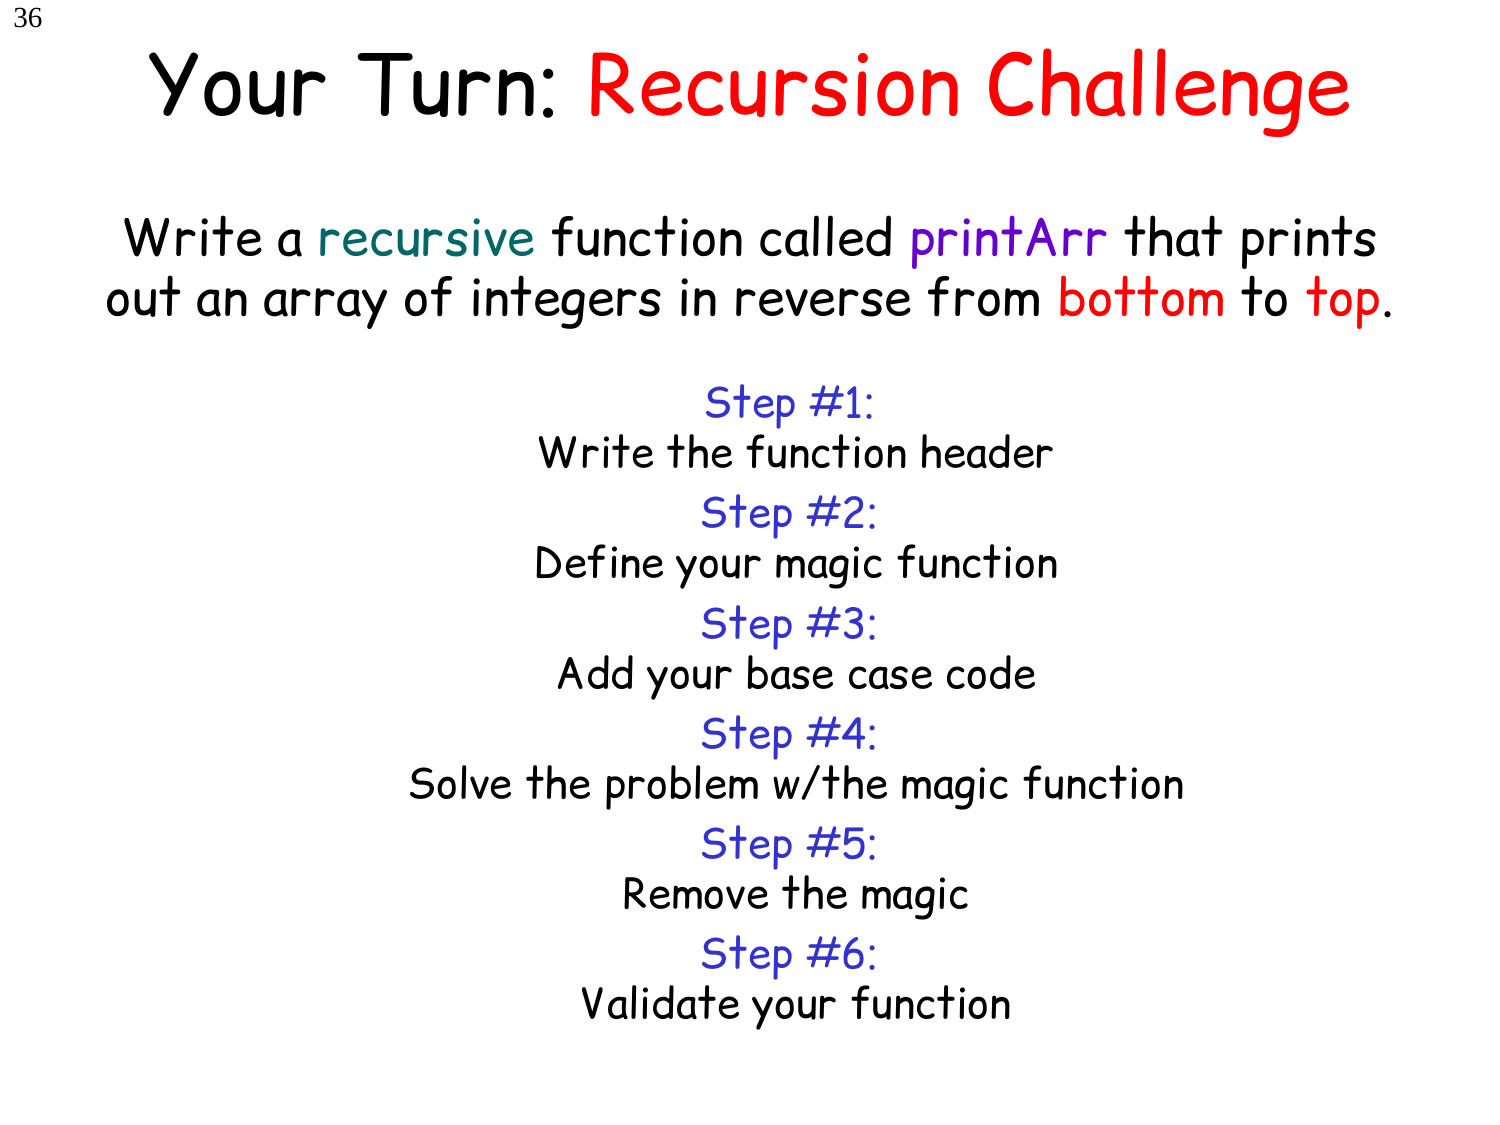

# Your Turn: Recursion Challenge
36
Write a recursive function called printArr that prints out an array of integers in reverse from bottom to top.
Step #1:
Write the function header
Step #2:
Define your magic function
Step #3:
Add your base case code
Step #4:
Solve the problem w/the magic function
Step #5:
Remove the magic
Step #6:
Validate your function